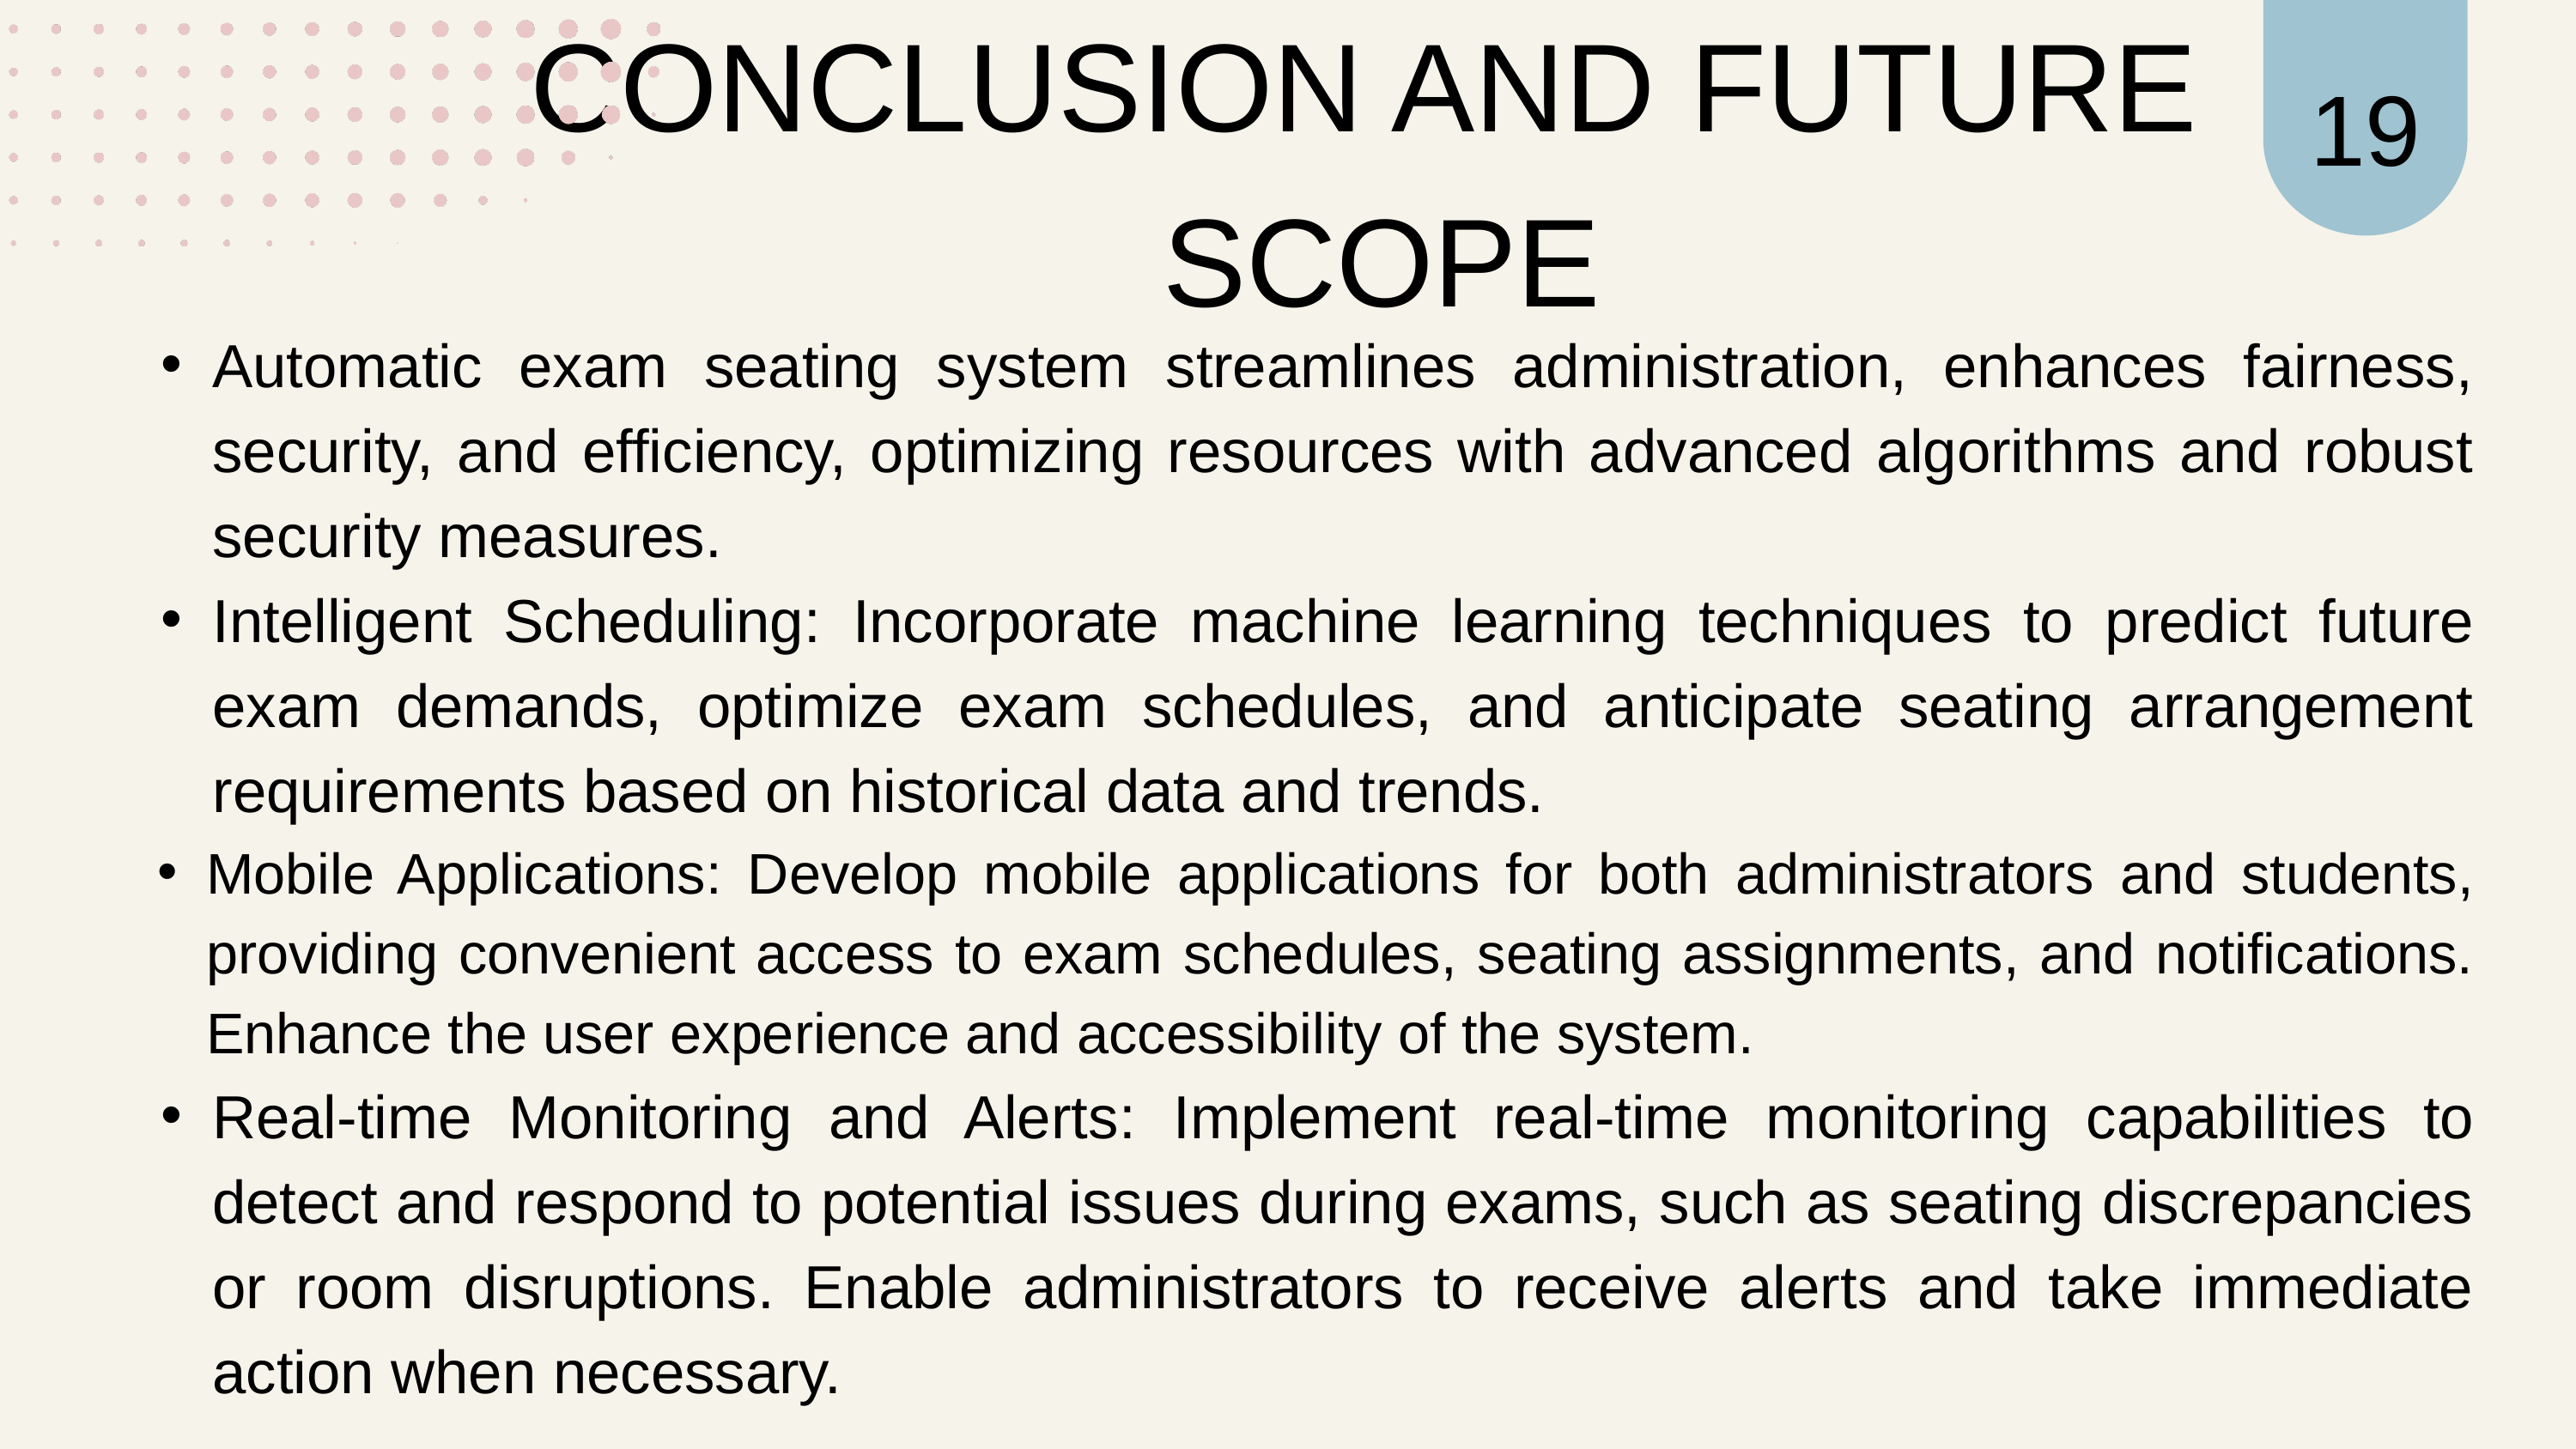

19

CONCLUSION AND FUTURE
SCOPE
Automatic exam seating system streamlines administration, enhances fairness, security, and efficiency, optimizing resources with advanced algorithms and robust security measures.
Intelligent Scheduling: Incorporate machine learning techniques to predict future exam demands, optimize exam schedules, and anticipate seating arrangement requirements based on historical data and trends.
Mobile Applications: Develop mobile applications for both administrators and students, providing convenient access to exam schedules, seating assignments, and notifications. Enhance the user experience and accessibility of the system.
Real-time Monitoring and Alerts: Implement real-time monitoring capabilities to detect and respond to potential issues during exams, such as seating discrepancies or room disruptions. Enable administrators to receive alerts and take immediate action when necessary.